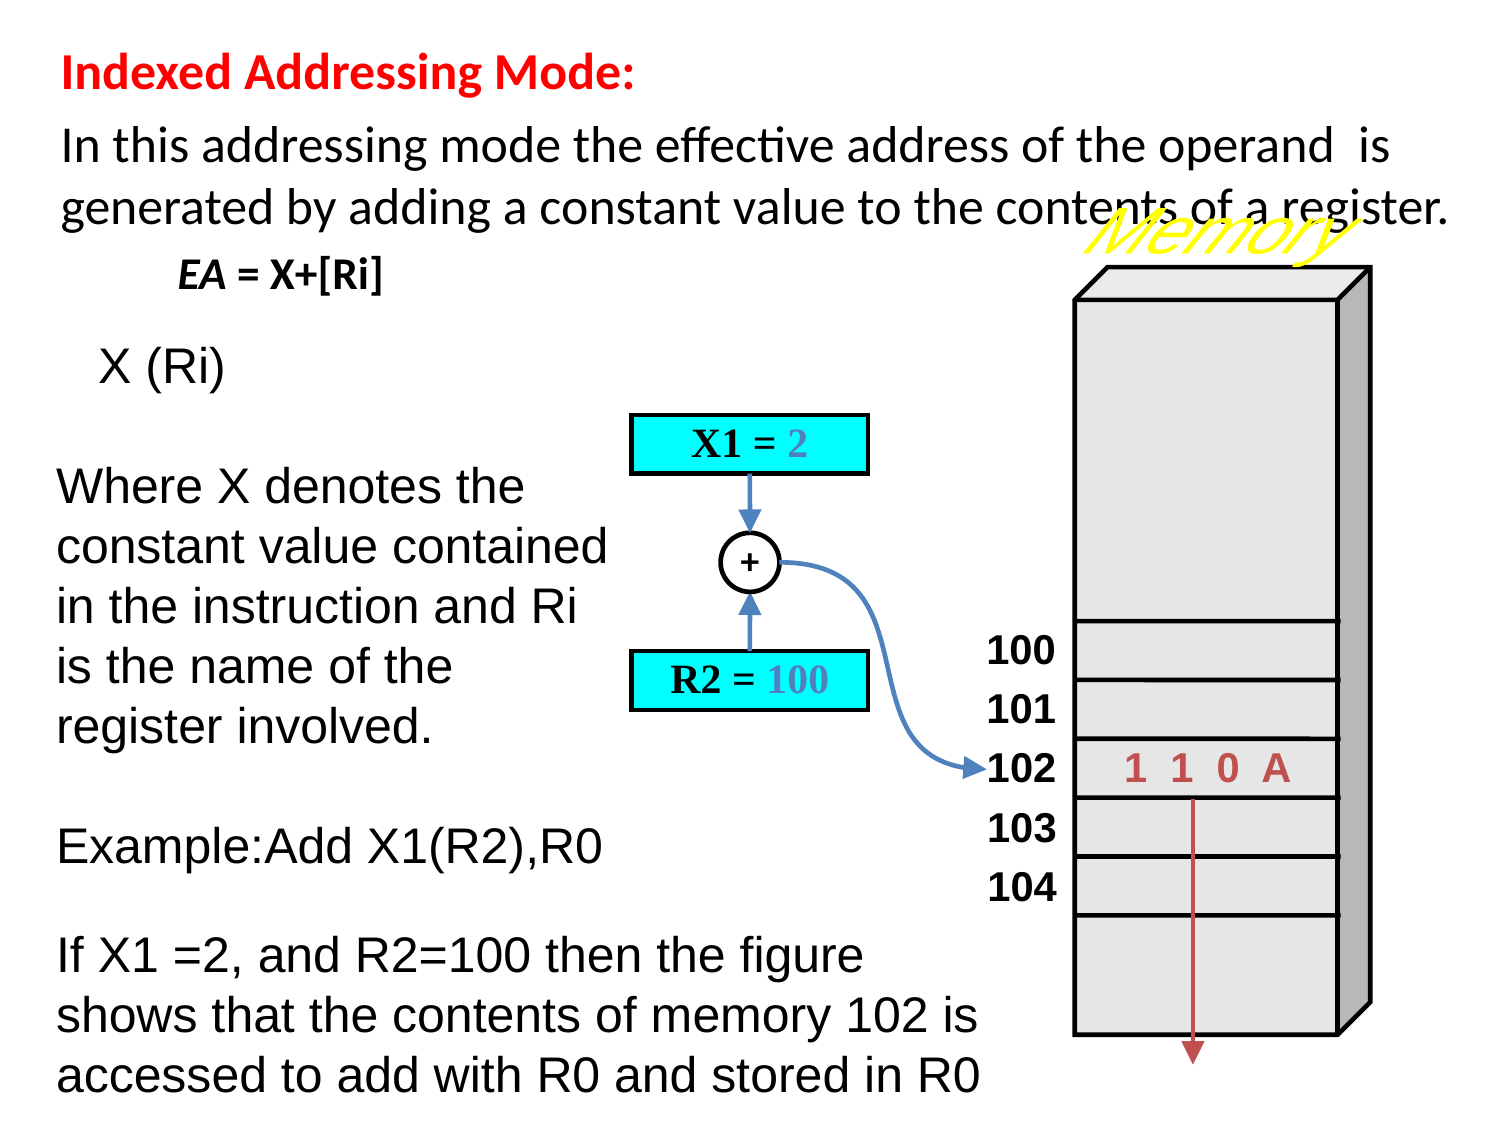

Indexed Addressing Mode:
In this addressing mode the effective address of the operand  is generated by adding a constant value to the contents of a register.
	EA = X+[Ri]

Memory

100

101

102

103

104

   X (Ri)

Where X denotes the constant value contained in the instruction and Ri is the name of the register involved.

Example:Add X1(R2),R0
X1 = 2
+
R2 = 100
1  1  0  A
If X1 =2, and R2=100 then the figure shows that the contents of memory 102 is accessed to add with R0 and stored in R0